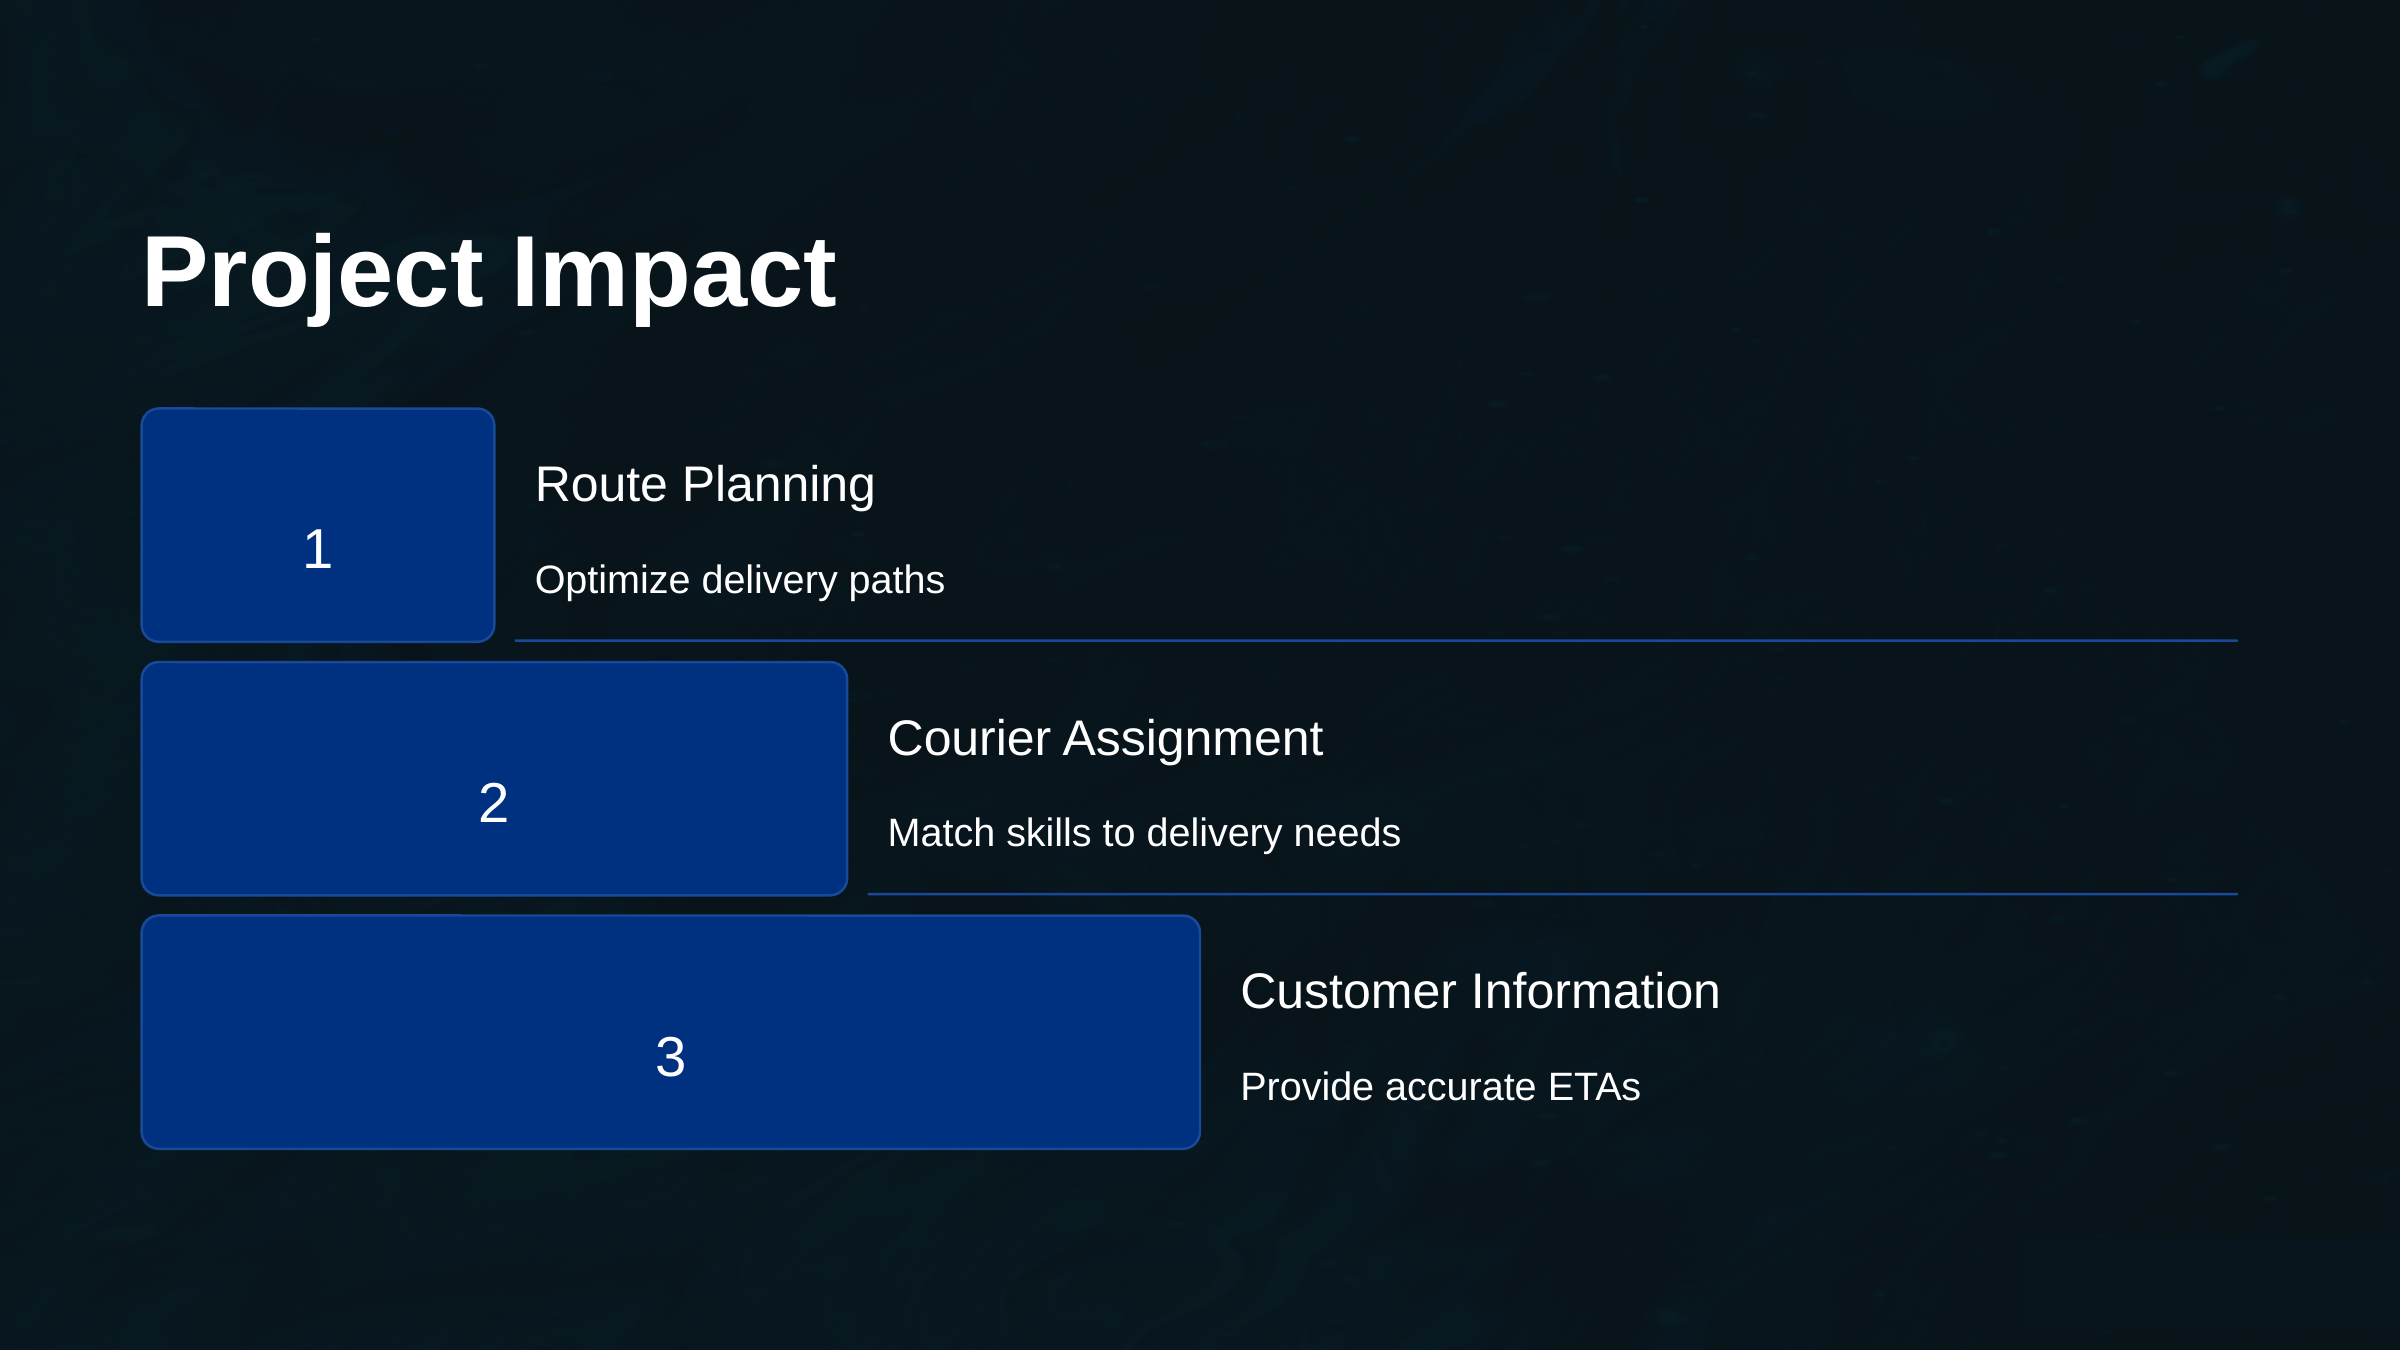

Project Impact

Route Planning
1
Optimize delivery paths

Courier Assignment
2
Match skills to delivery needs

Customer Information
3
Provide accurate ETAs